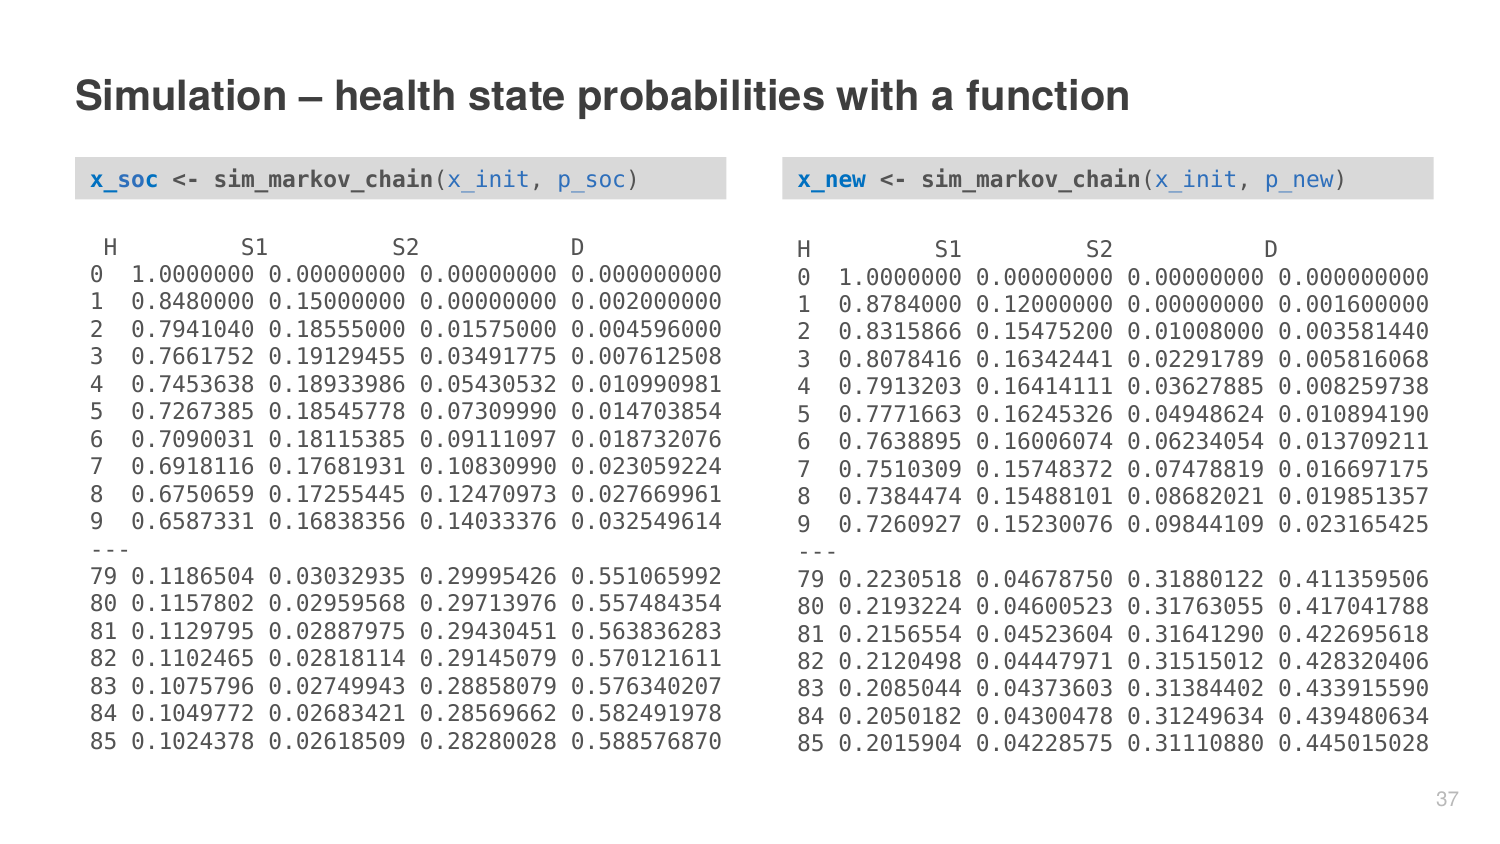

# Simulation – health state probabilities with a function
x_soc <- sim_markov_chain(x_init, p_soc)
x_new <- sim_markov_chain(x_init, p_new)
 H         S1         S2           D
0  1.0000000 0.00000000 0.00000000 0.000000000
1  0.8480000 0.15000000 0.00000000 0.002000000
2  0.7941040 0.18555000 0.01575000 0.004596000
3  0.7661752 0.19129455 0.03491775 0.007612508
4  0.7453638 0.18933986 0.05430532 0.010990981
5  0.7267385 0.18545778 0.07309990 0.014703854
6  0.7090031 0.18115385 0.09111097 0.018732076
7  0.6918116 0.17681931 0.10830990 0.023059224
8  0.6750659 0.17255445 0.12470973 0.027669961
9  0.6587331 0.16838356 0.14033376 0.032549614
---
79 0.1186504 0.03032935 0.29995426 0.551065992
80 0.1157802 0.02959568 0.29713976 0.557484354
81 0.1129795 0.02887975 0.29430451 0.563836283
82 0.1102465 0.02818114 0.29145079 0.570121611
83 0.1075796 0.02749943 0.28858079 0.576340207
84 0.1049772 0.02683421 0.28569662 0.582491978
85 0.1024378 0.02618509 0.28280028 0.588576870
H         S1         S2           D
0  1.0000000 0.00000000 0.00000000 0.000000000
1  0.8784000 0.12000000 0.00000000 0.001600000
2  0.8315866 0.15475200 0.01008000 0.003581440
3  0.8078416 0.16342441 0.02291789 0.005816068
4  0.7913203 0.16414111 0.03627885 0.008259738
5  0.7771663 0.16245326 0.04948624 0.010894190
6  0.7638895 0.16006074 0.06234054 0.013709211
7  0.7510309 0.15748372 0.07478819 0.016697175
8  0.7384474 0.15488101 0.08682021 0.019851357
9  0.7260927 0.15230076 0.09844109 0.023165425
---
79 0.2230518 0.04678750 0.31880122 0.411359506
80 0.2193224 0.04600523 0.31763055 0.417041788
81 0.2156554 0.04523604 0.31641290 0.422695618
82 0.2120498 0.04447971 0.31515012 0.428320406
83 0.2085044 0.04373603 0.31384402 0.433915590
84 0.2050182 0.04300478 0.31249634 0.439480634
85 0.2015904 0.04228575 0.31110880 0.445015028
37